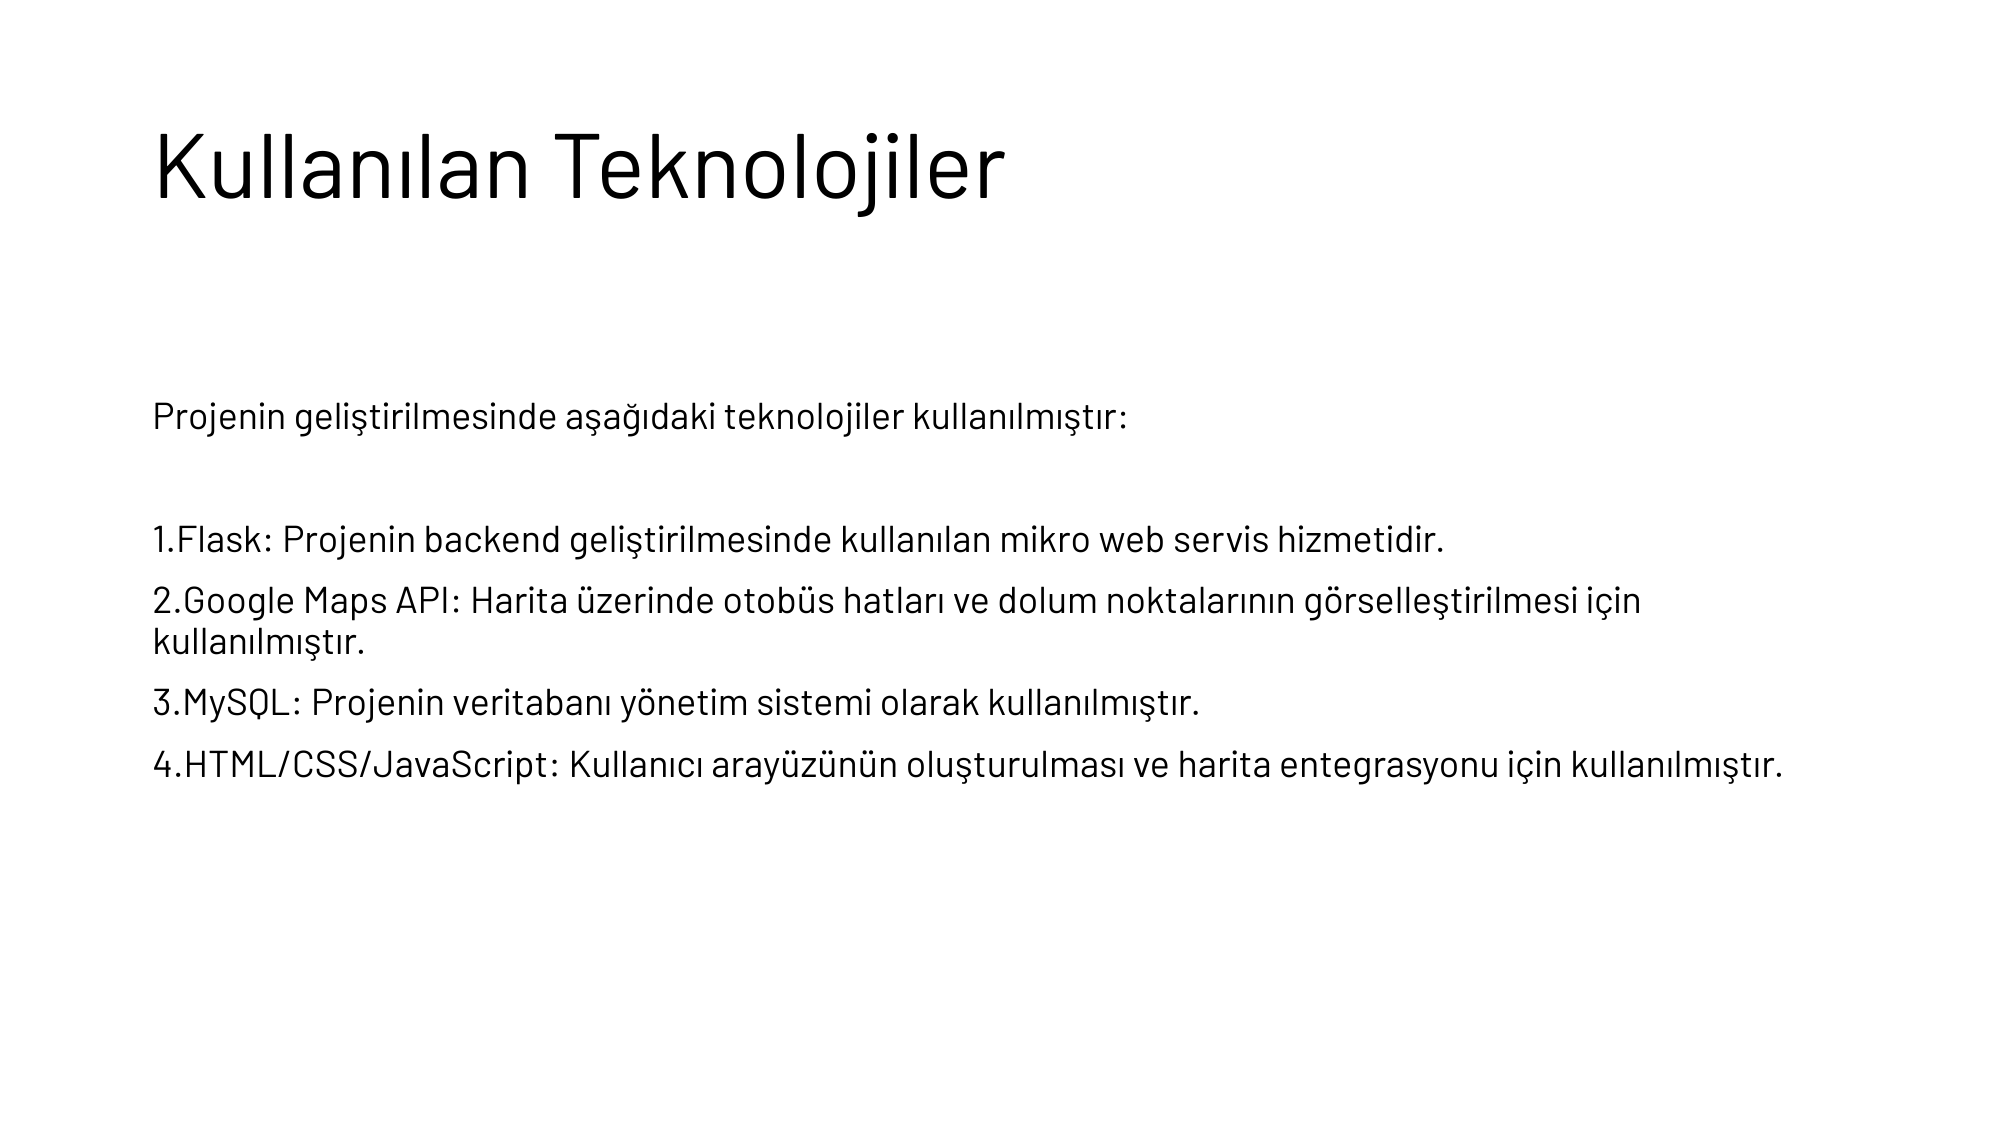

# Kullanılan Teknolojiler

Projenin geliştirilmesinde aşağıdaki teknolojiler kullanılmıştır:

1.Flask: Projenin backend geliştirilmesinde kullanılan mikro web servis hizmetidir.
2.Google Maps API: Harita üzerinde otobüs hatları ve dolum noktalarının görselleştirilmesi için kullanılmıştır.
3.MySQL: Projenin veritabanı yönetim sistemi olarak kullanılmıştır.
4.HTML/CSS/JavaScript: Kullanıcı arayüzünün oluşturulması ve harita entegrasyonu için kullanılmıştır.